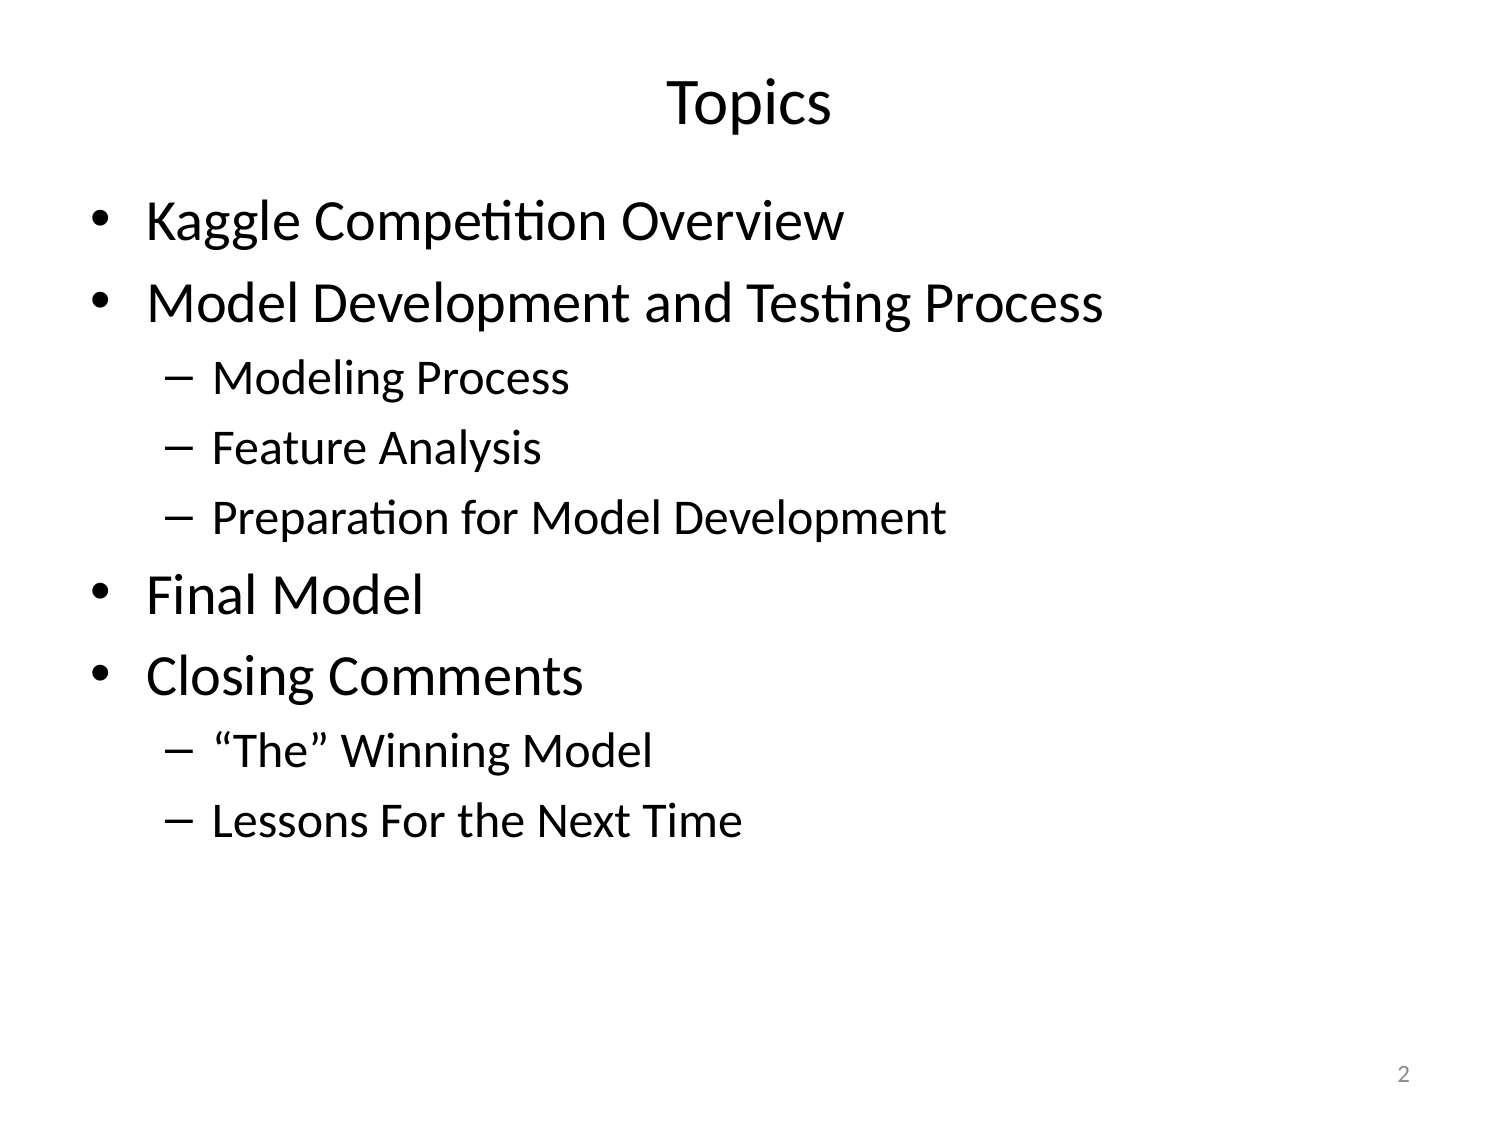

# Topics
Kaggle Competition Overview
Model Development and Testing Process
Modeling Process
Feature Analysis
Preparation for Model Development
Final Model
Closing Comments
“The” Winning Model
Lessons For the Next Time
2